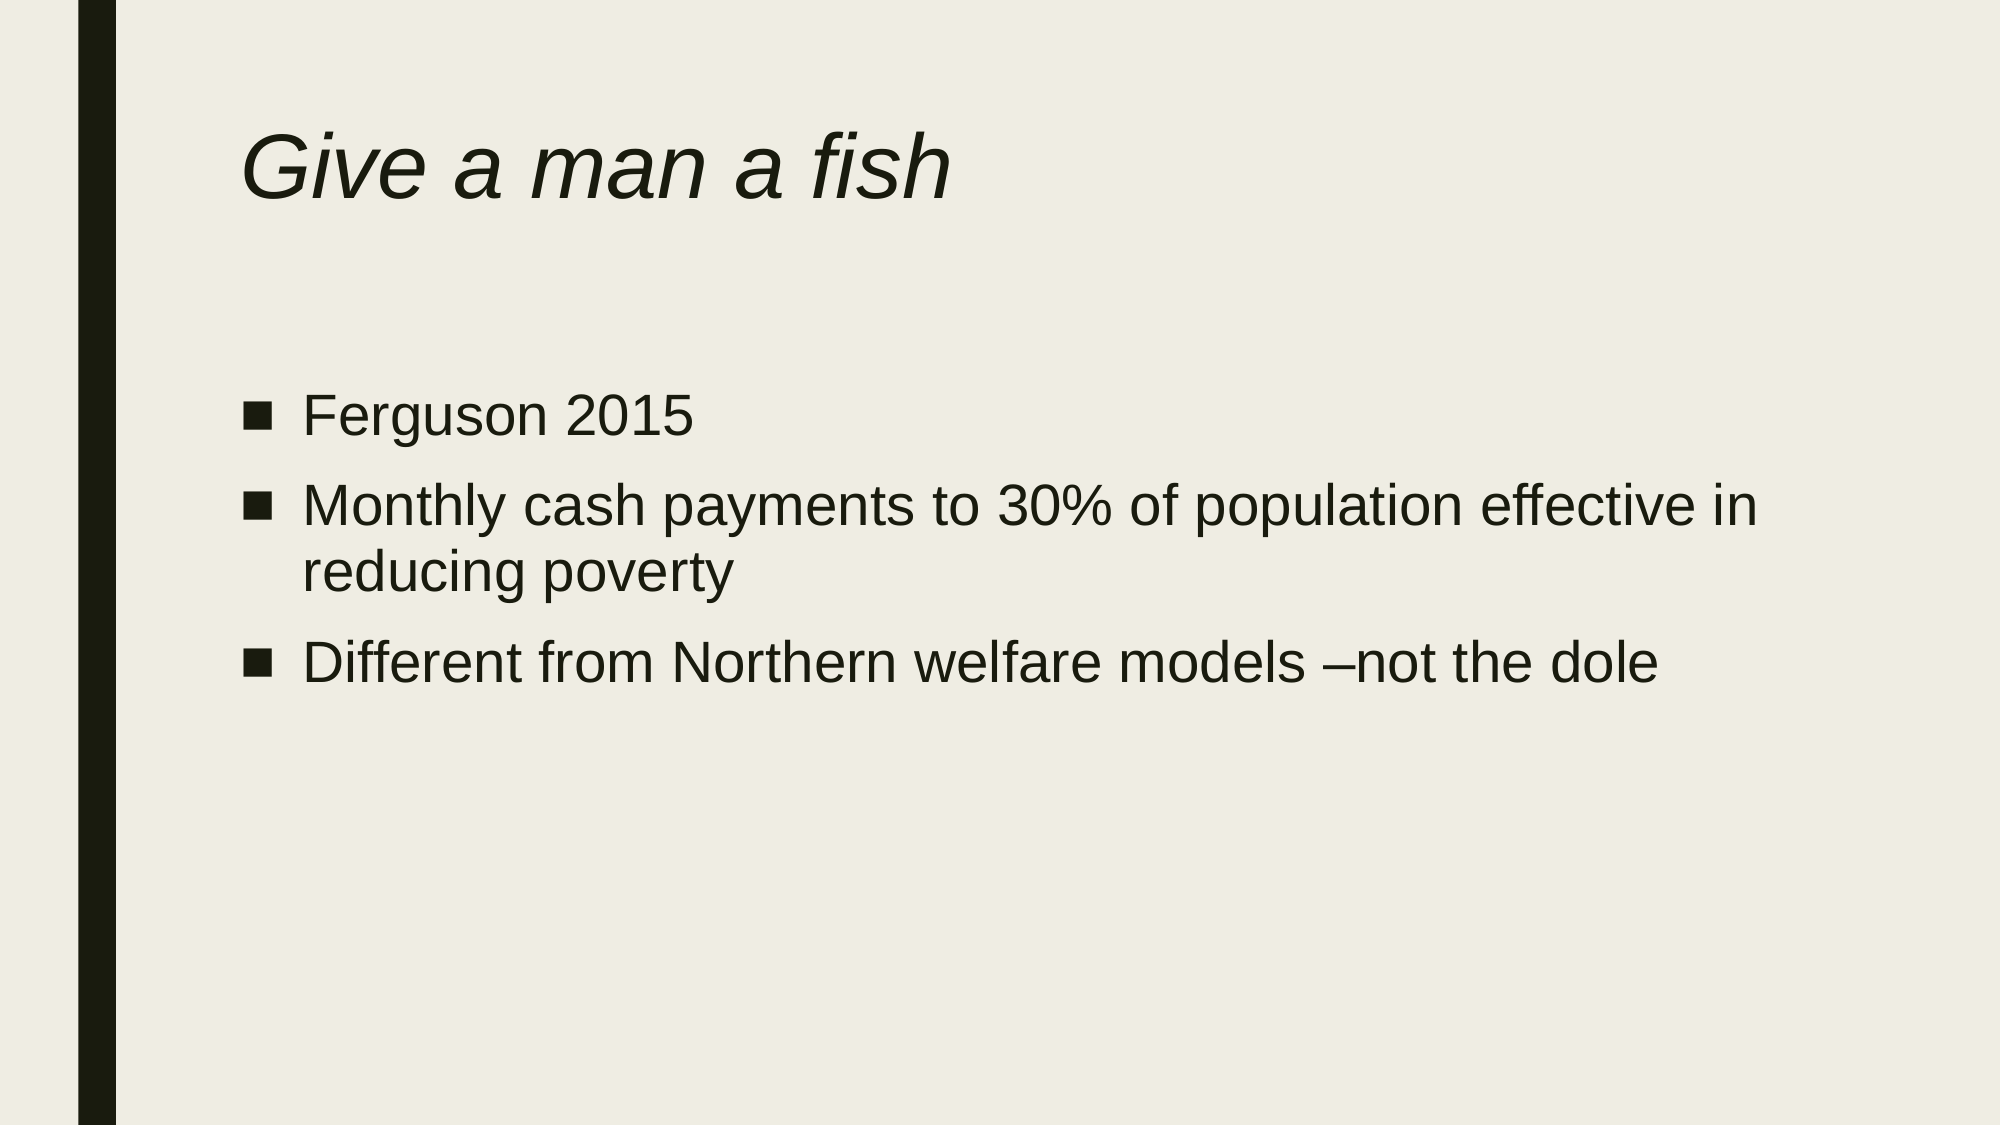

# Give a man a fish
Ferguson 2015
Monthly cash payments to 30% of population effective in reducing poverty
Different from Northern welfare models –not the dole